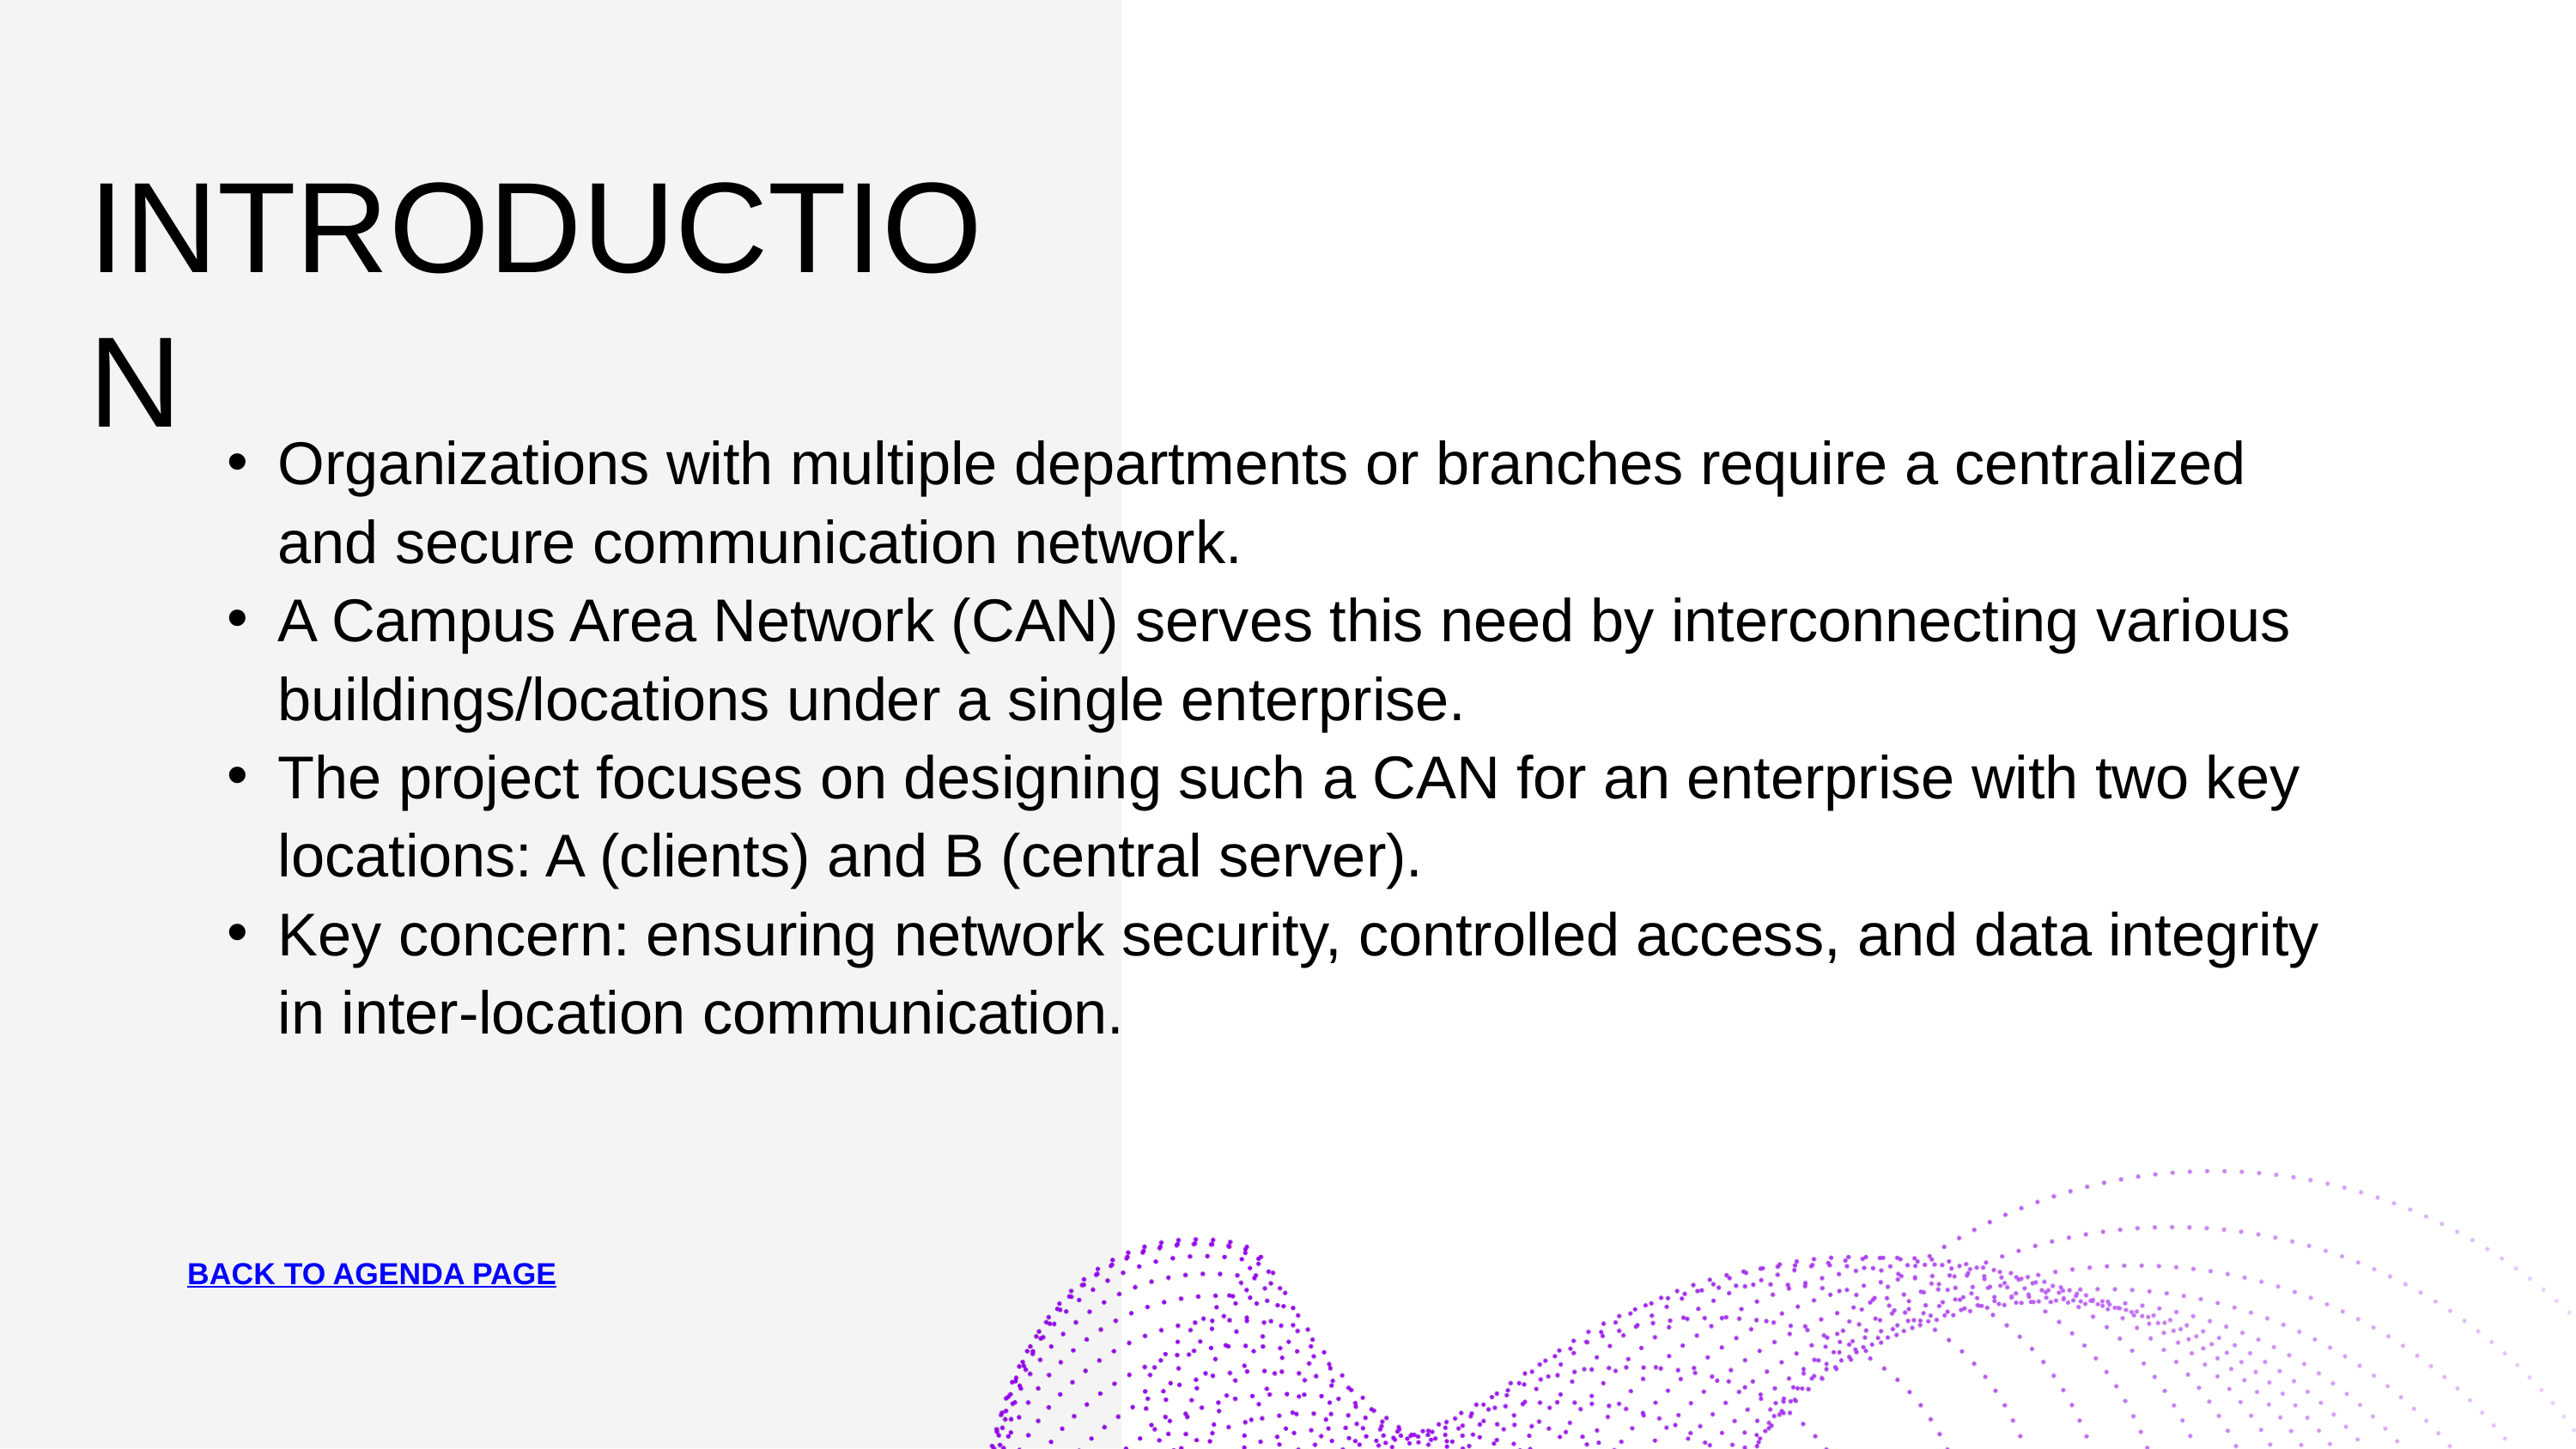

INTRODUCTION
Organizations with multiple departments or branches require a centralized and secure communication network.
A Campus Area Network (CAN) serves this need by interconnecting various buildings/locations under a single enterprise.
The project focuses on designing such a CAN for an enterprise with two key locations: A (clients) and B (central server).
Key concern: ensuring network security, controlled access, and data integrity in inter-location communication.

BACK TO AGENDA PAGE